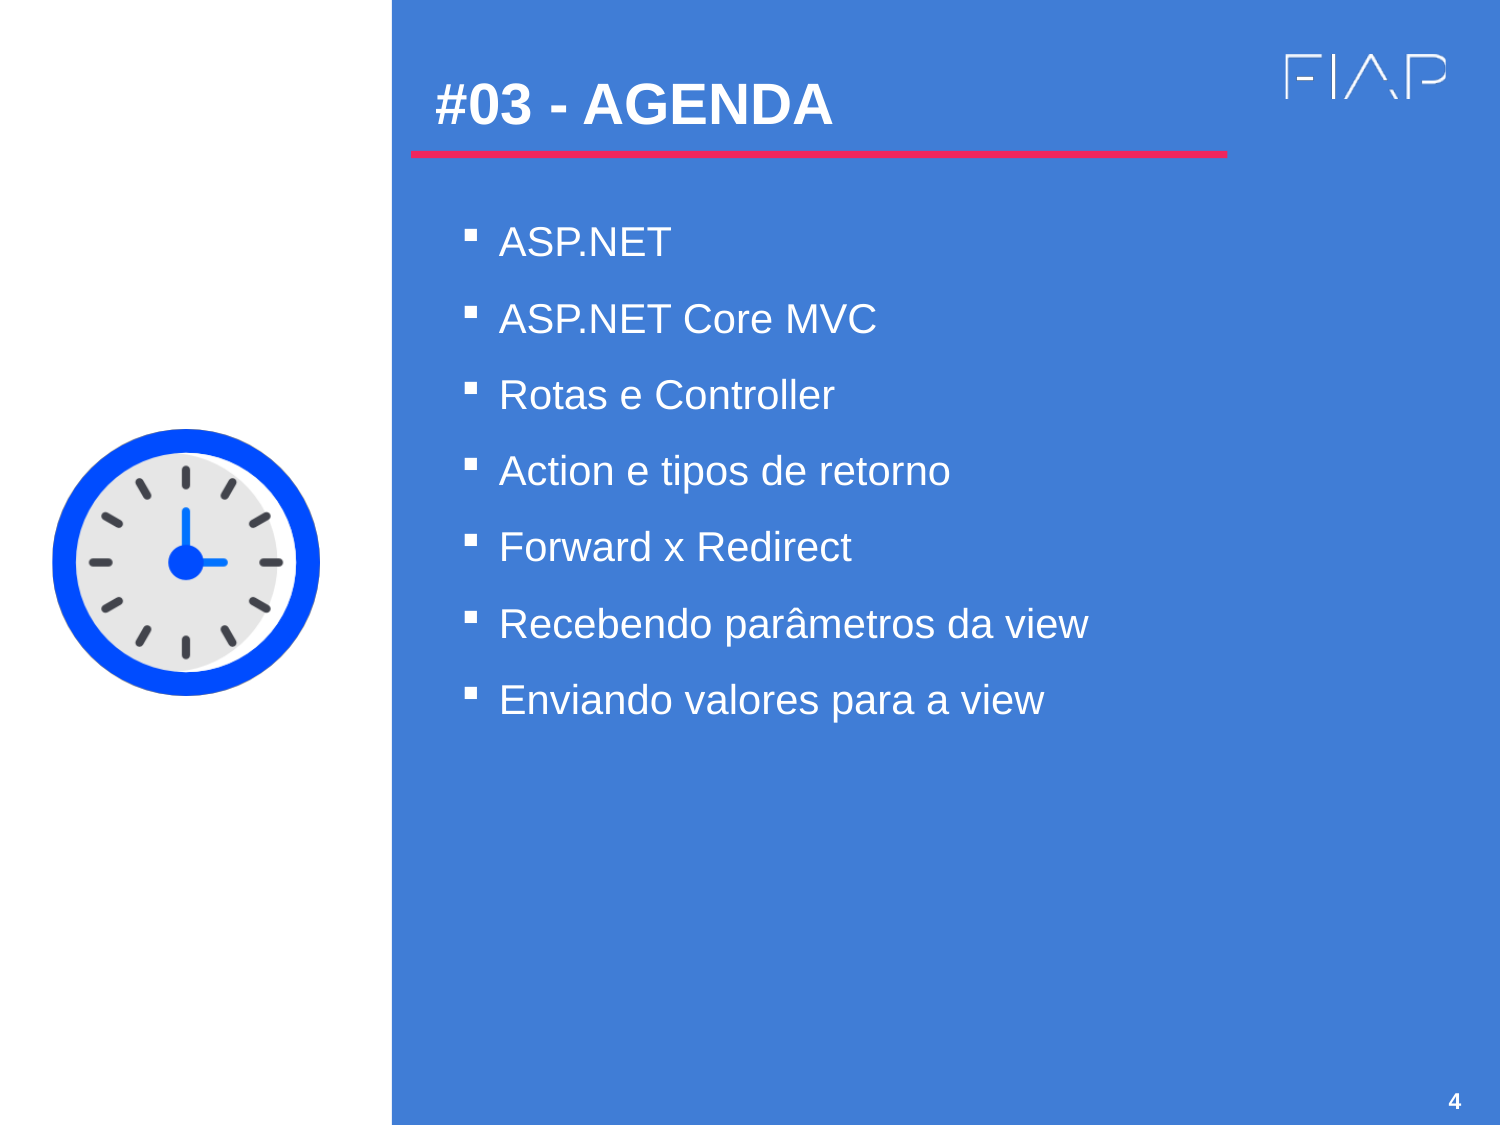

#03 - AGENDA
ASP.NET
ASP.NET Core MVC
Rotas e Controller
Action e tipos de retorno
Forward x Redirect
Recebendo parâmetros da view
Enviando valores para a view